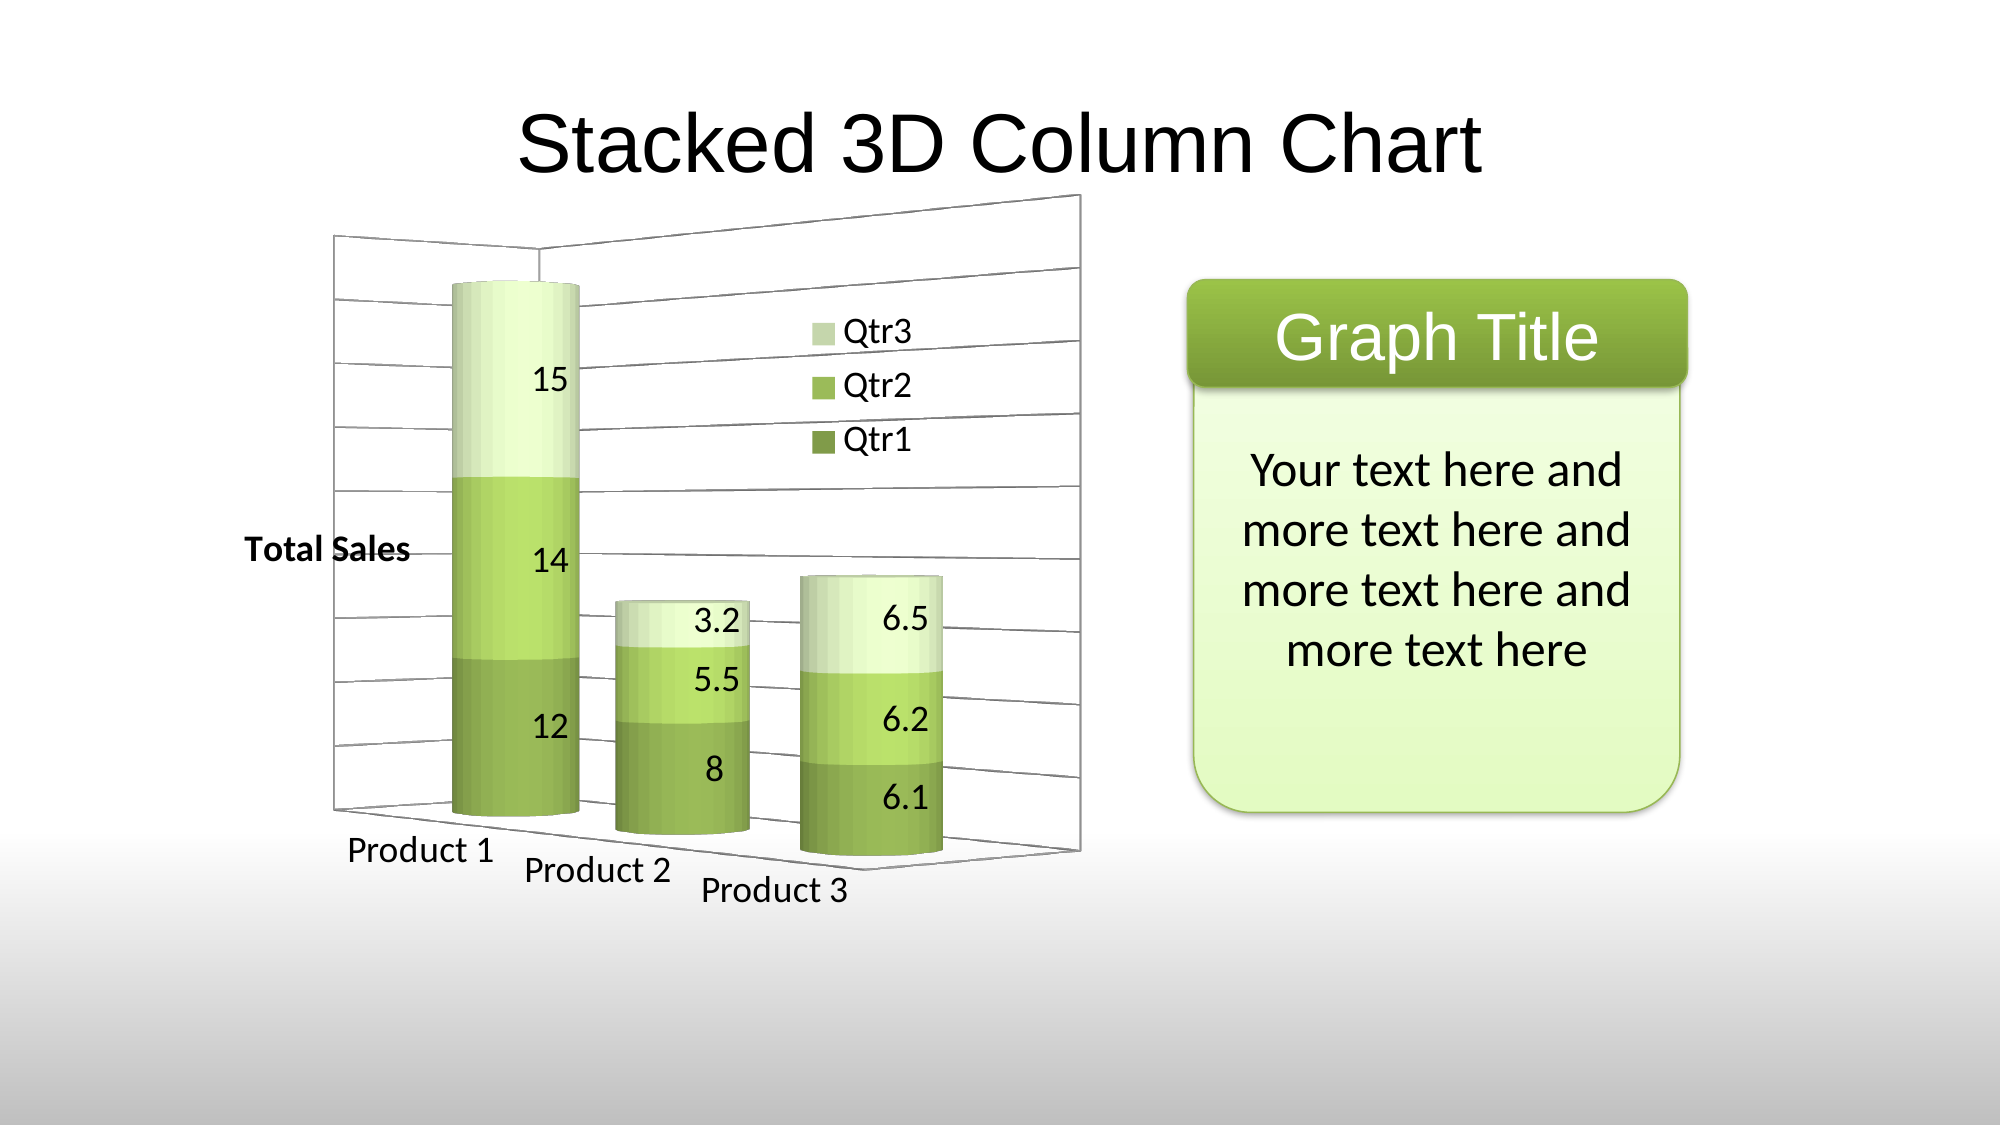

# Stacked 3D Column Chart

[unsupported chart]

Graph Title
Your text here and more text here and more text here and more text here